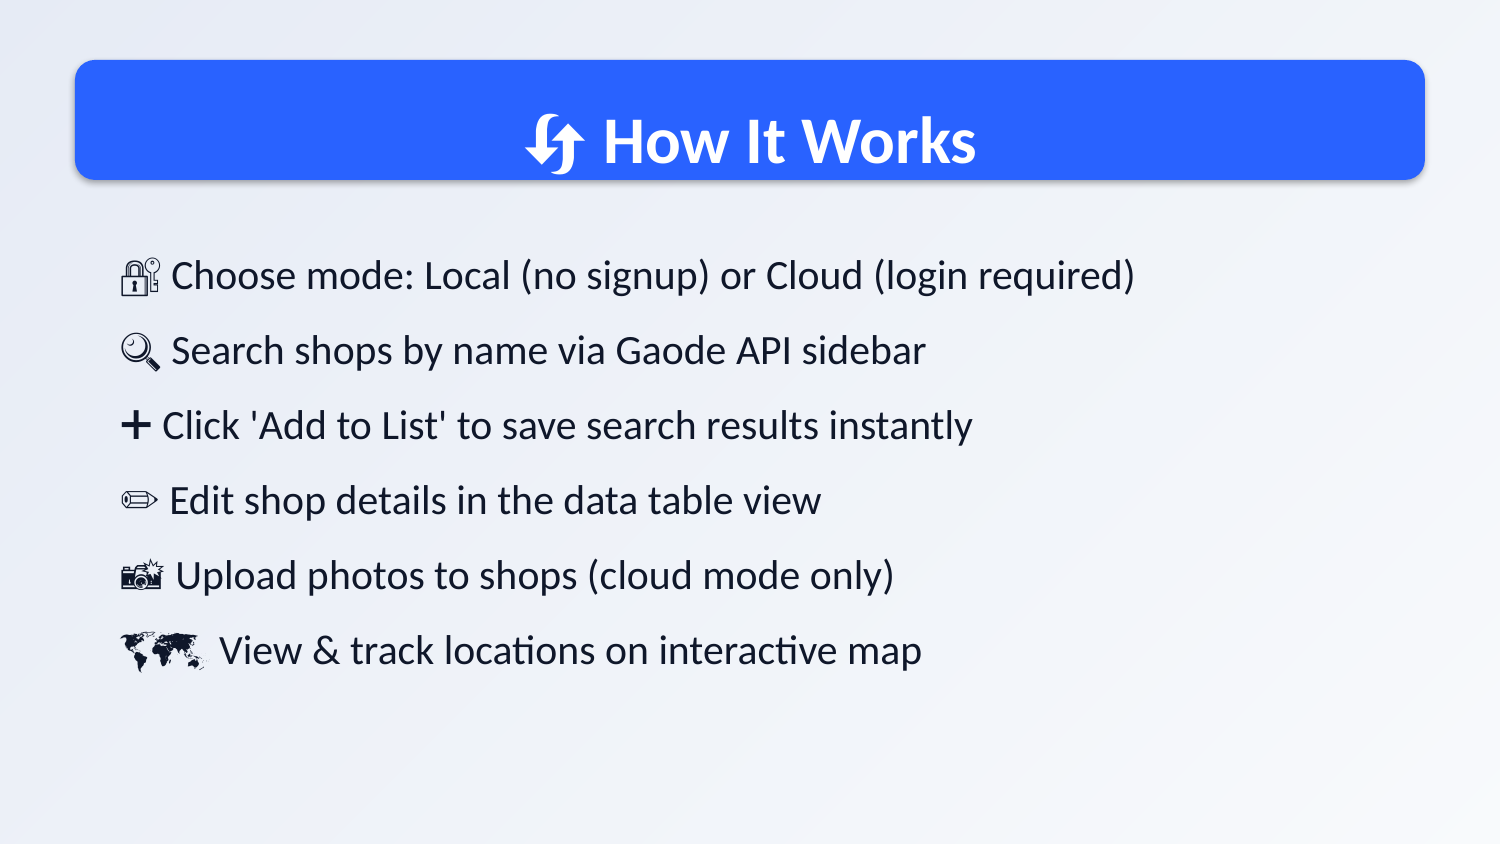

🔄 How It Works
🔐 Choose mode: Local (no signup) or Cloud (login required)
🔍 Search shops by name via Gaode API sidebar
➕ Click 'Add to List' to save search results instantly
✏️ Edit shop details in the data table view
📸 Upload photos to shops (cloud mode only)
🗺️ View & track locations on interactive map